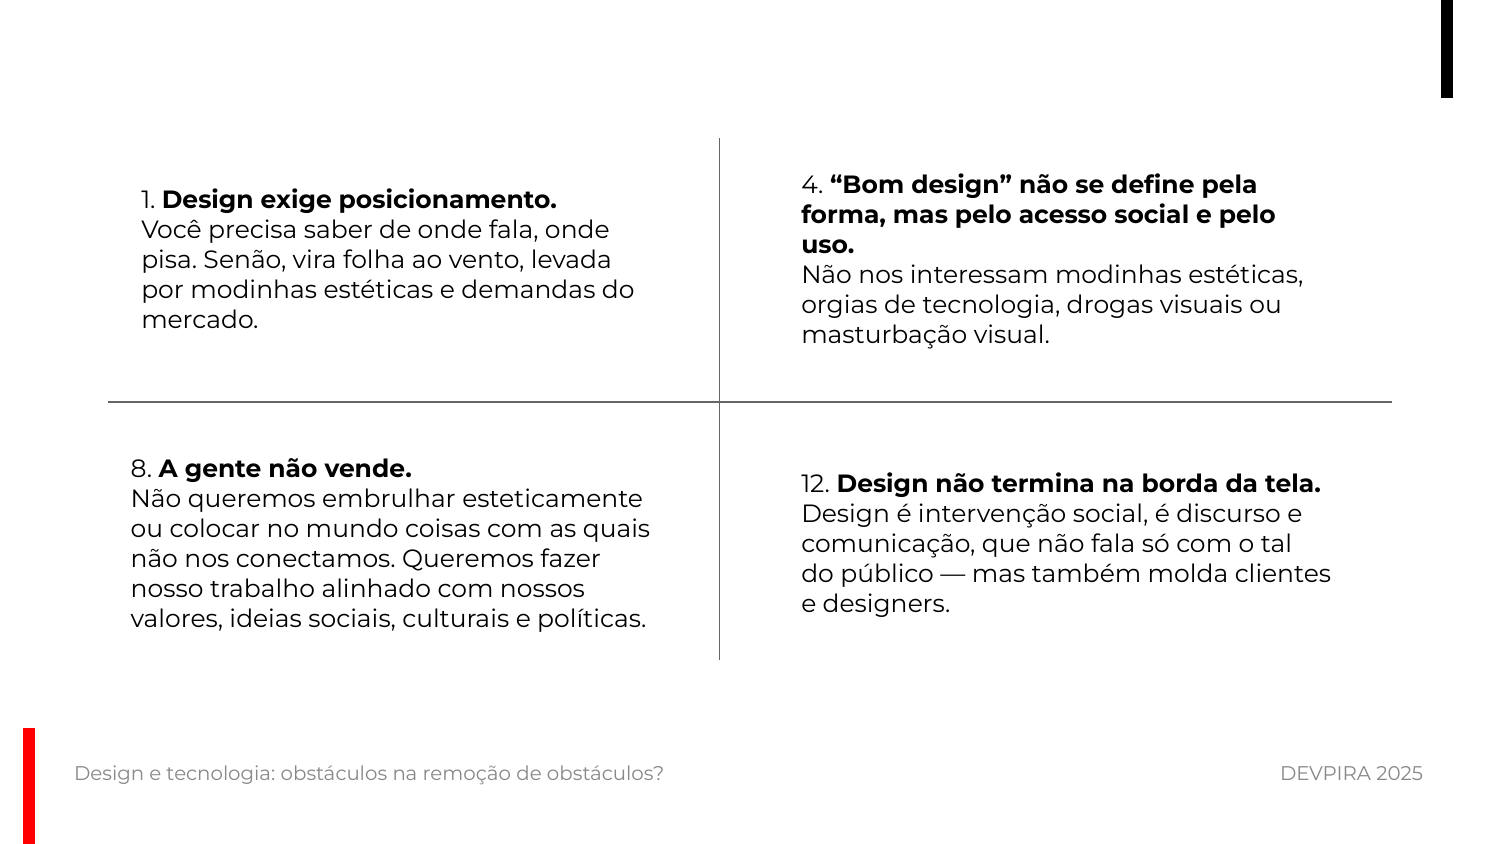

4. “Bom design” não se define pela forma, mas pelo acesso social e pelo uso.
Não nos interessam modinhas estéticas, orgias de tecnologia, drogas visuais ou masturbação visual.
1. Design exige posicionamento.
Você precisa saber de onde fala, onde pisa. Senão, vira folha ao vento, levada por modinhas estéticas e demandas do mercado.
8. A gente não vende.
Não queremos embrulhar esteticamente ou colocar no mundo coisas com as quais não nos conectamos. Queremos fazer nosso trabalho alinhado com nossos valores, ideias sociais, culturais e políticas.
12. Design não termina na borda da tela.
Design é intervenção social, é discurso e comunicação, que não fala só com o tal do público — mas também molda clientes e designers.
Design e tecnologia: obstáculos na remoção de obstáculos?
DEVPIRA 2025